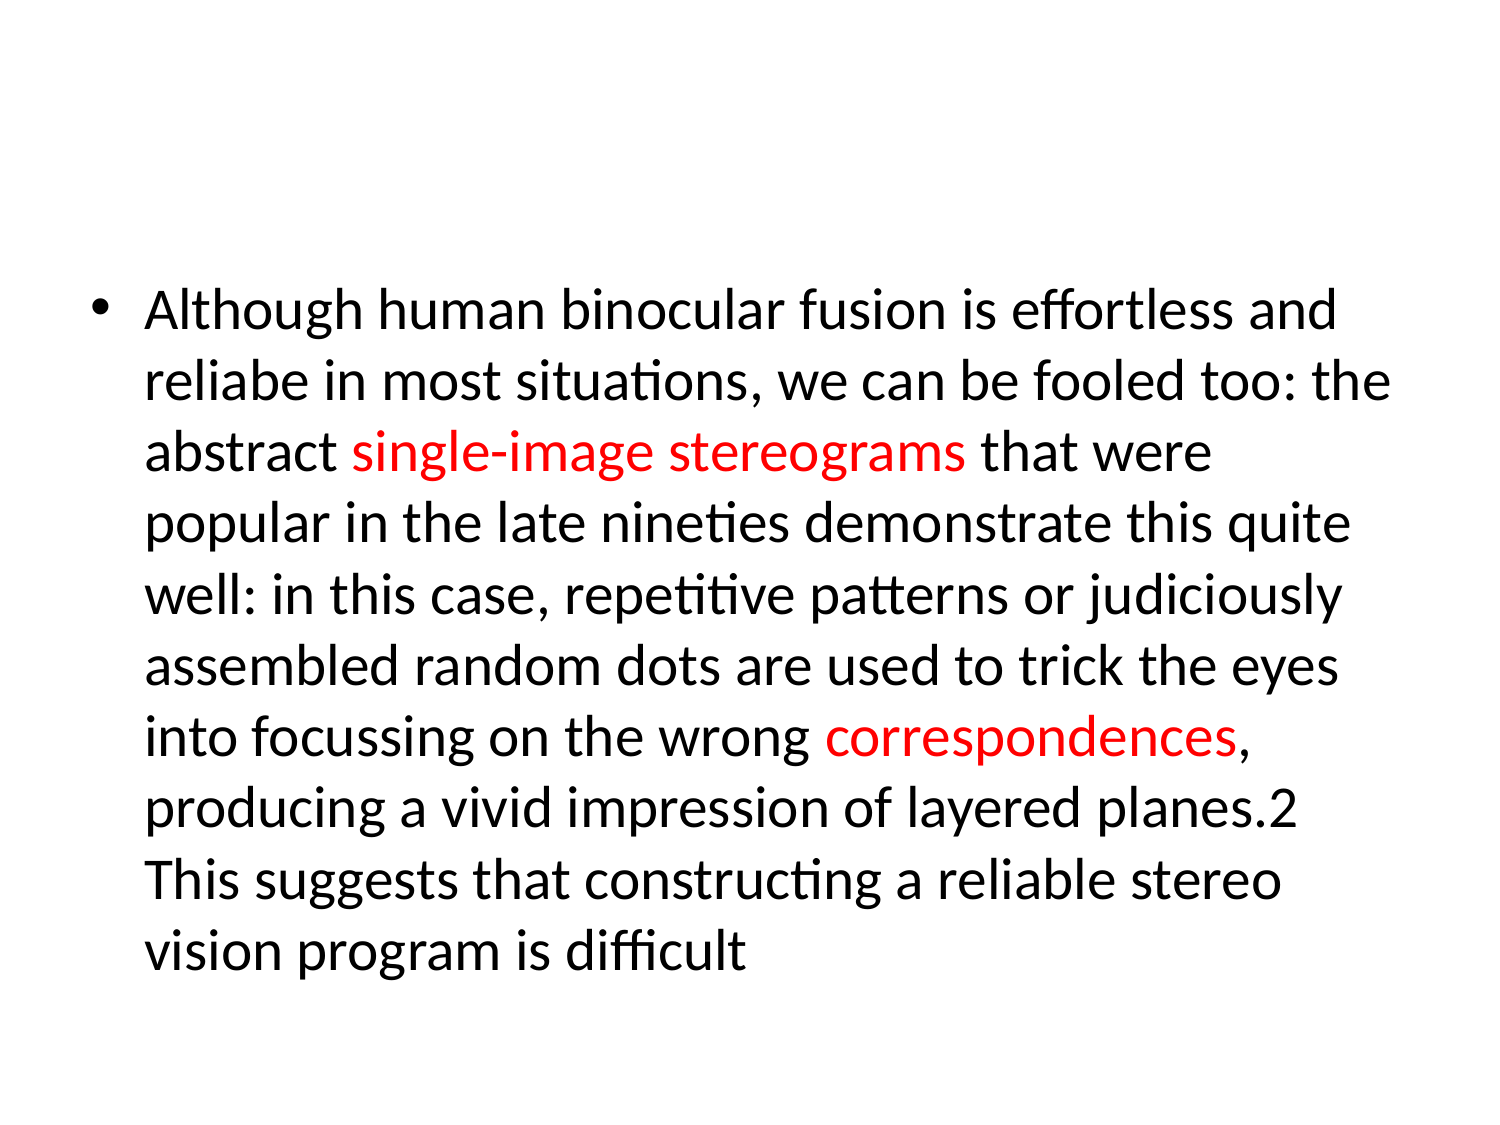

#
Although human binocular fusion is effortless and reliabe in most situations, we can be fooled too: the abstract single-image stereograms that were popular in the late nineties demonstrate this quite well: in this case, repetitive patterns or judiciously assembled random dots are used to trick the eyes into focussing on the wrong correspondences, producing a vivid impression of layered planes.2 This suggests that constructing a reliable stereo vision program is difficult